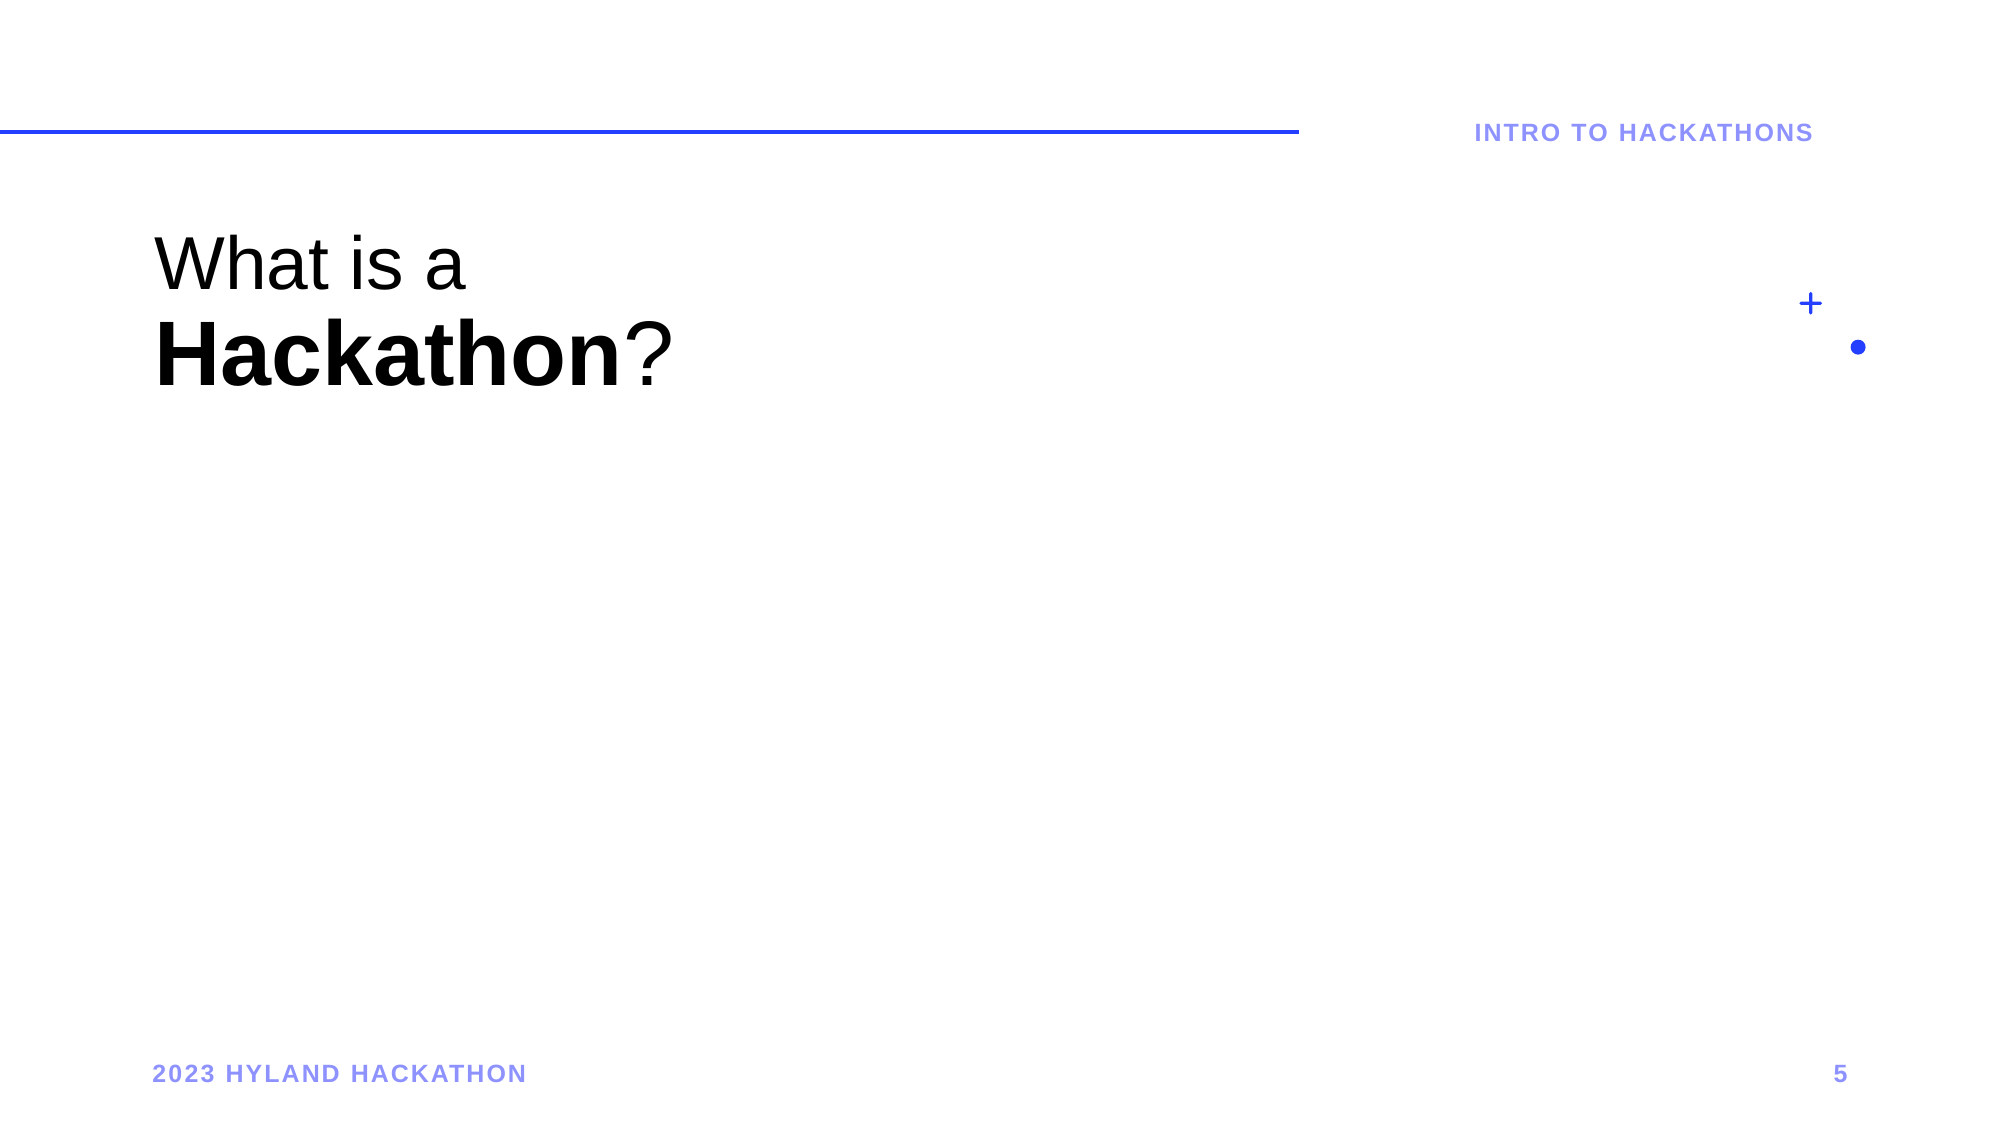

Intro to hackathons
What is a
Hackathon?
2023 Hyland Hackathon
5